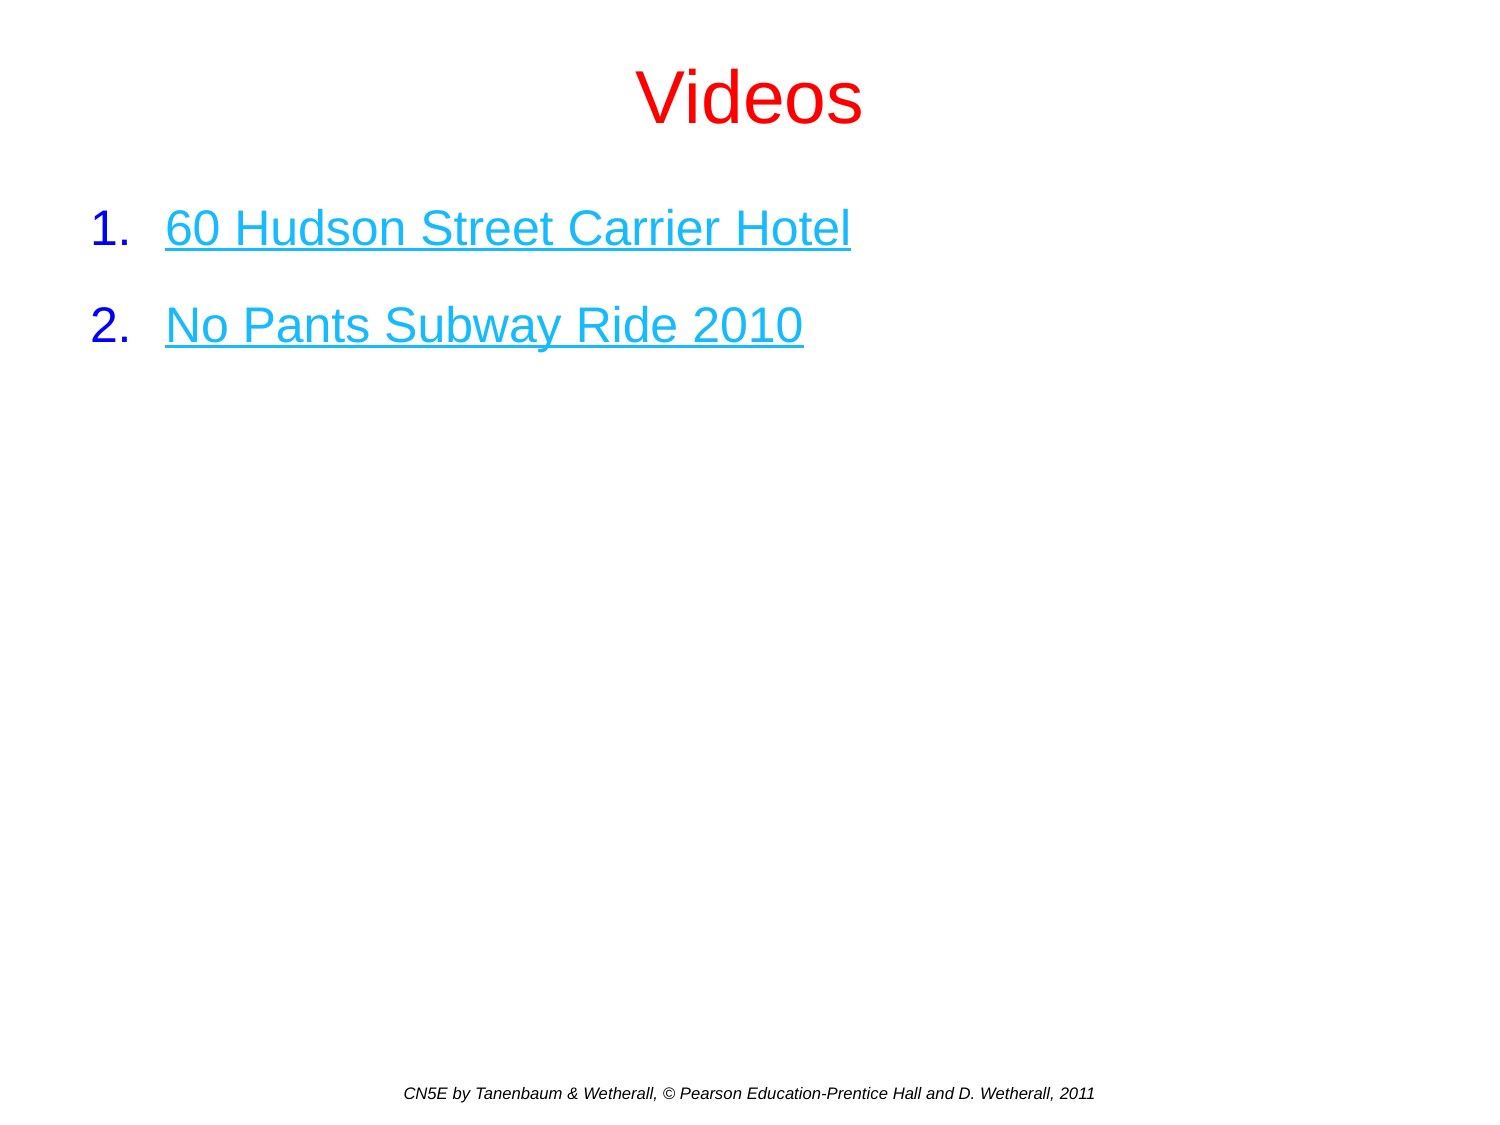

# Videos
60 Hudson Street Carrier Hotel
No Pants Subway Ride 2010

CN5E by Tanenbaum & Wetherall, © Pearson Education-Prentice Hall and D. Wetherall, 2011